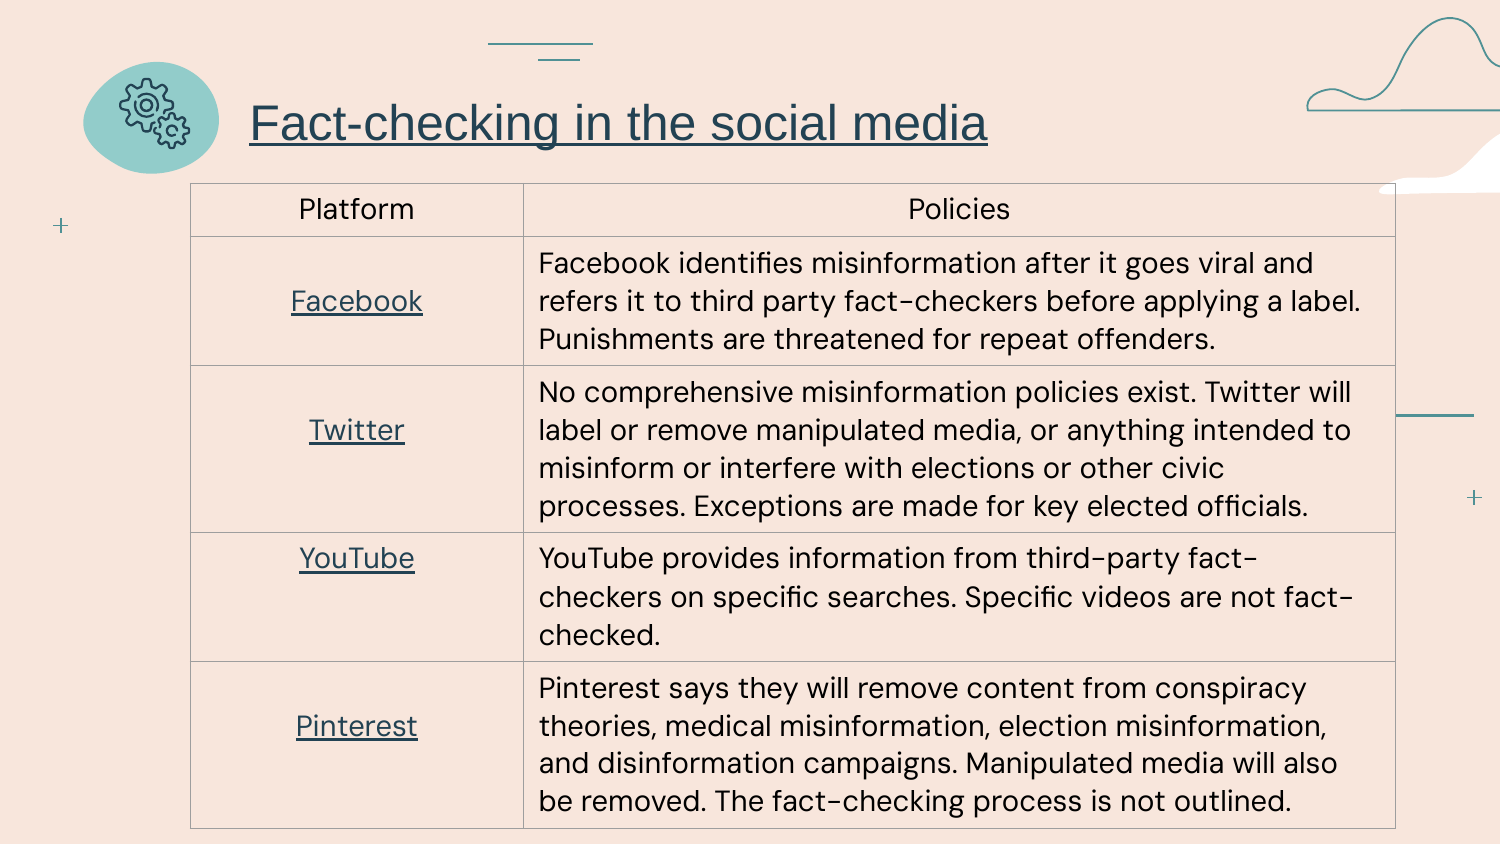

# Fact-checking in the social media
| Platform | Policies |
| --- | --- |
| Facebook | Facebook identifies misinformation after it goes viral and refers it to third party fact-checkers before applying a label. Punishments are threatened for repeat offenders. |
| Twitter | No comprehensive misinformation policies exist. Twitter will label or remove manipulated media, or anything intended to misinform or interfere with elections or other civic processes. Exceptions are made for key elected officials. |
| YouTube | YouTube provides information from third-party fact-checkers on specific searches. Specific videos are not fact-checked. |
| Pinterest | Pinterest says they will remove content from conspiracy theories, medical misinformation, election misinformation, and disinformation campaigns. Manipulated media will also be removed. The fact-checking process is not outlined. |